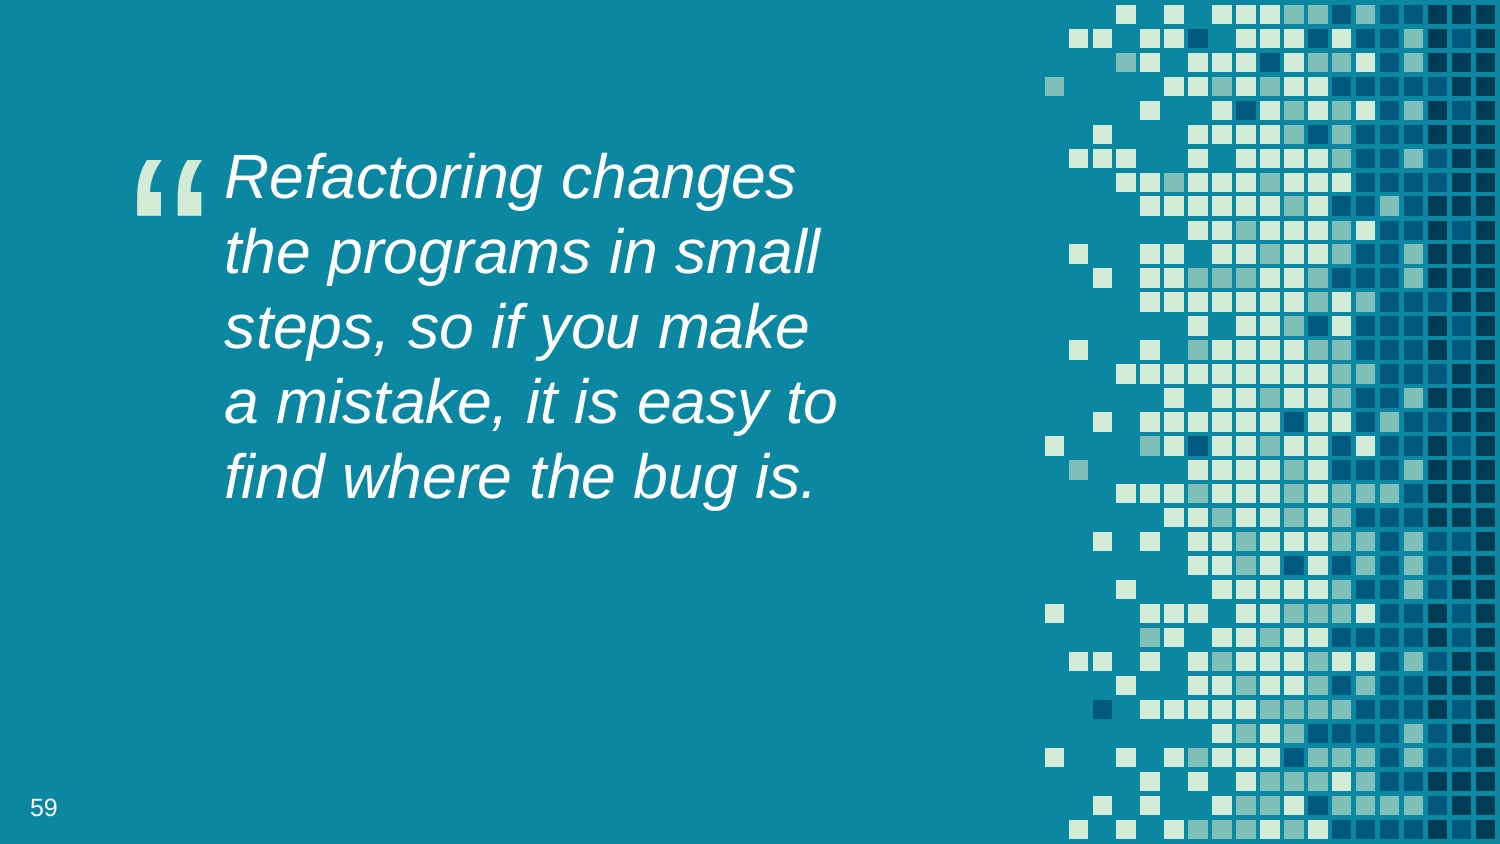

Refactoring changes the programs in small steps, so if you make a mistake, it is easy to find where the bug is.
59